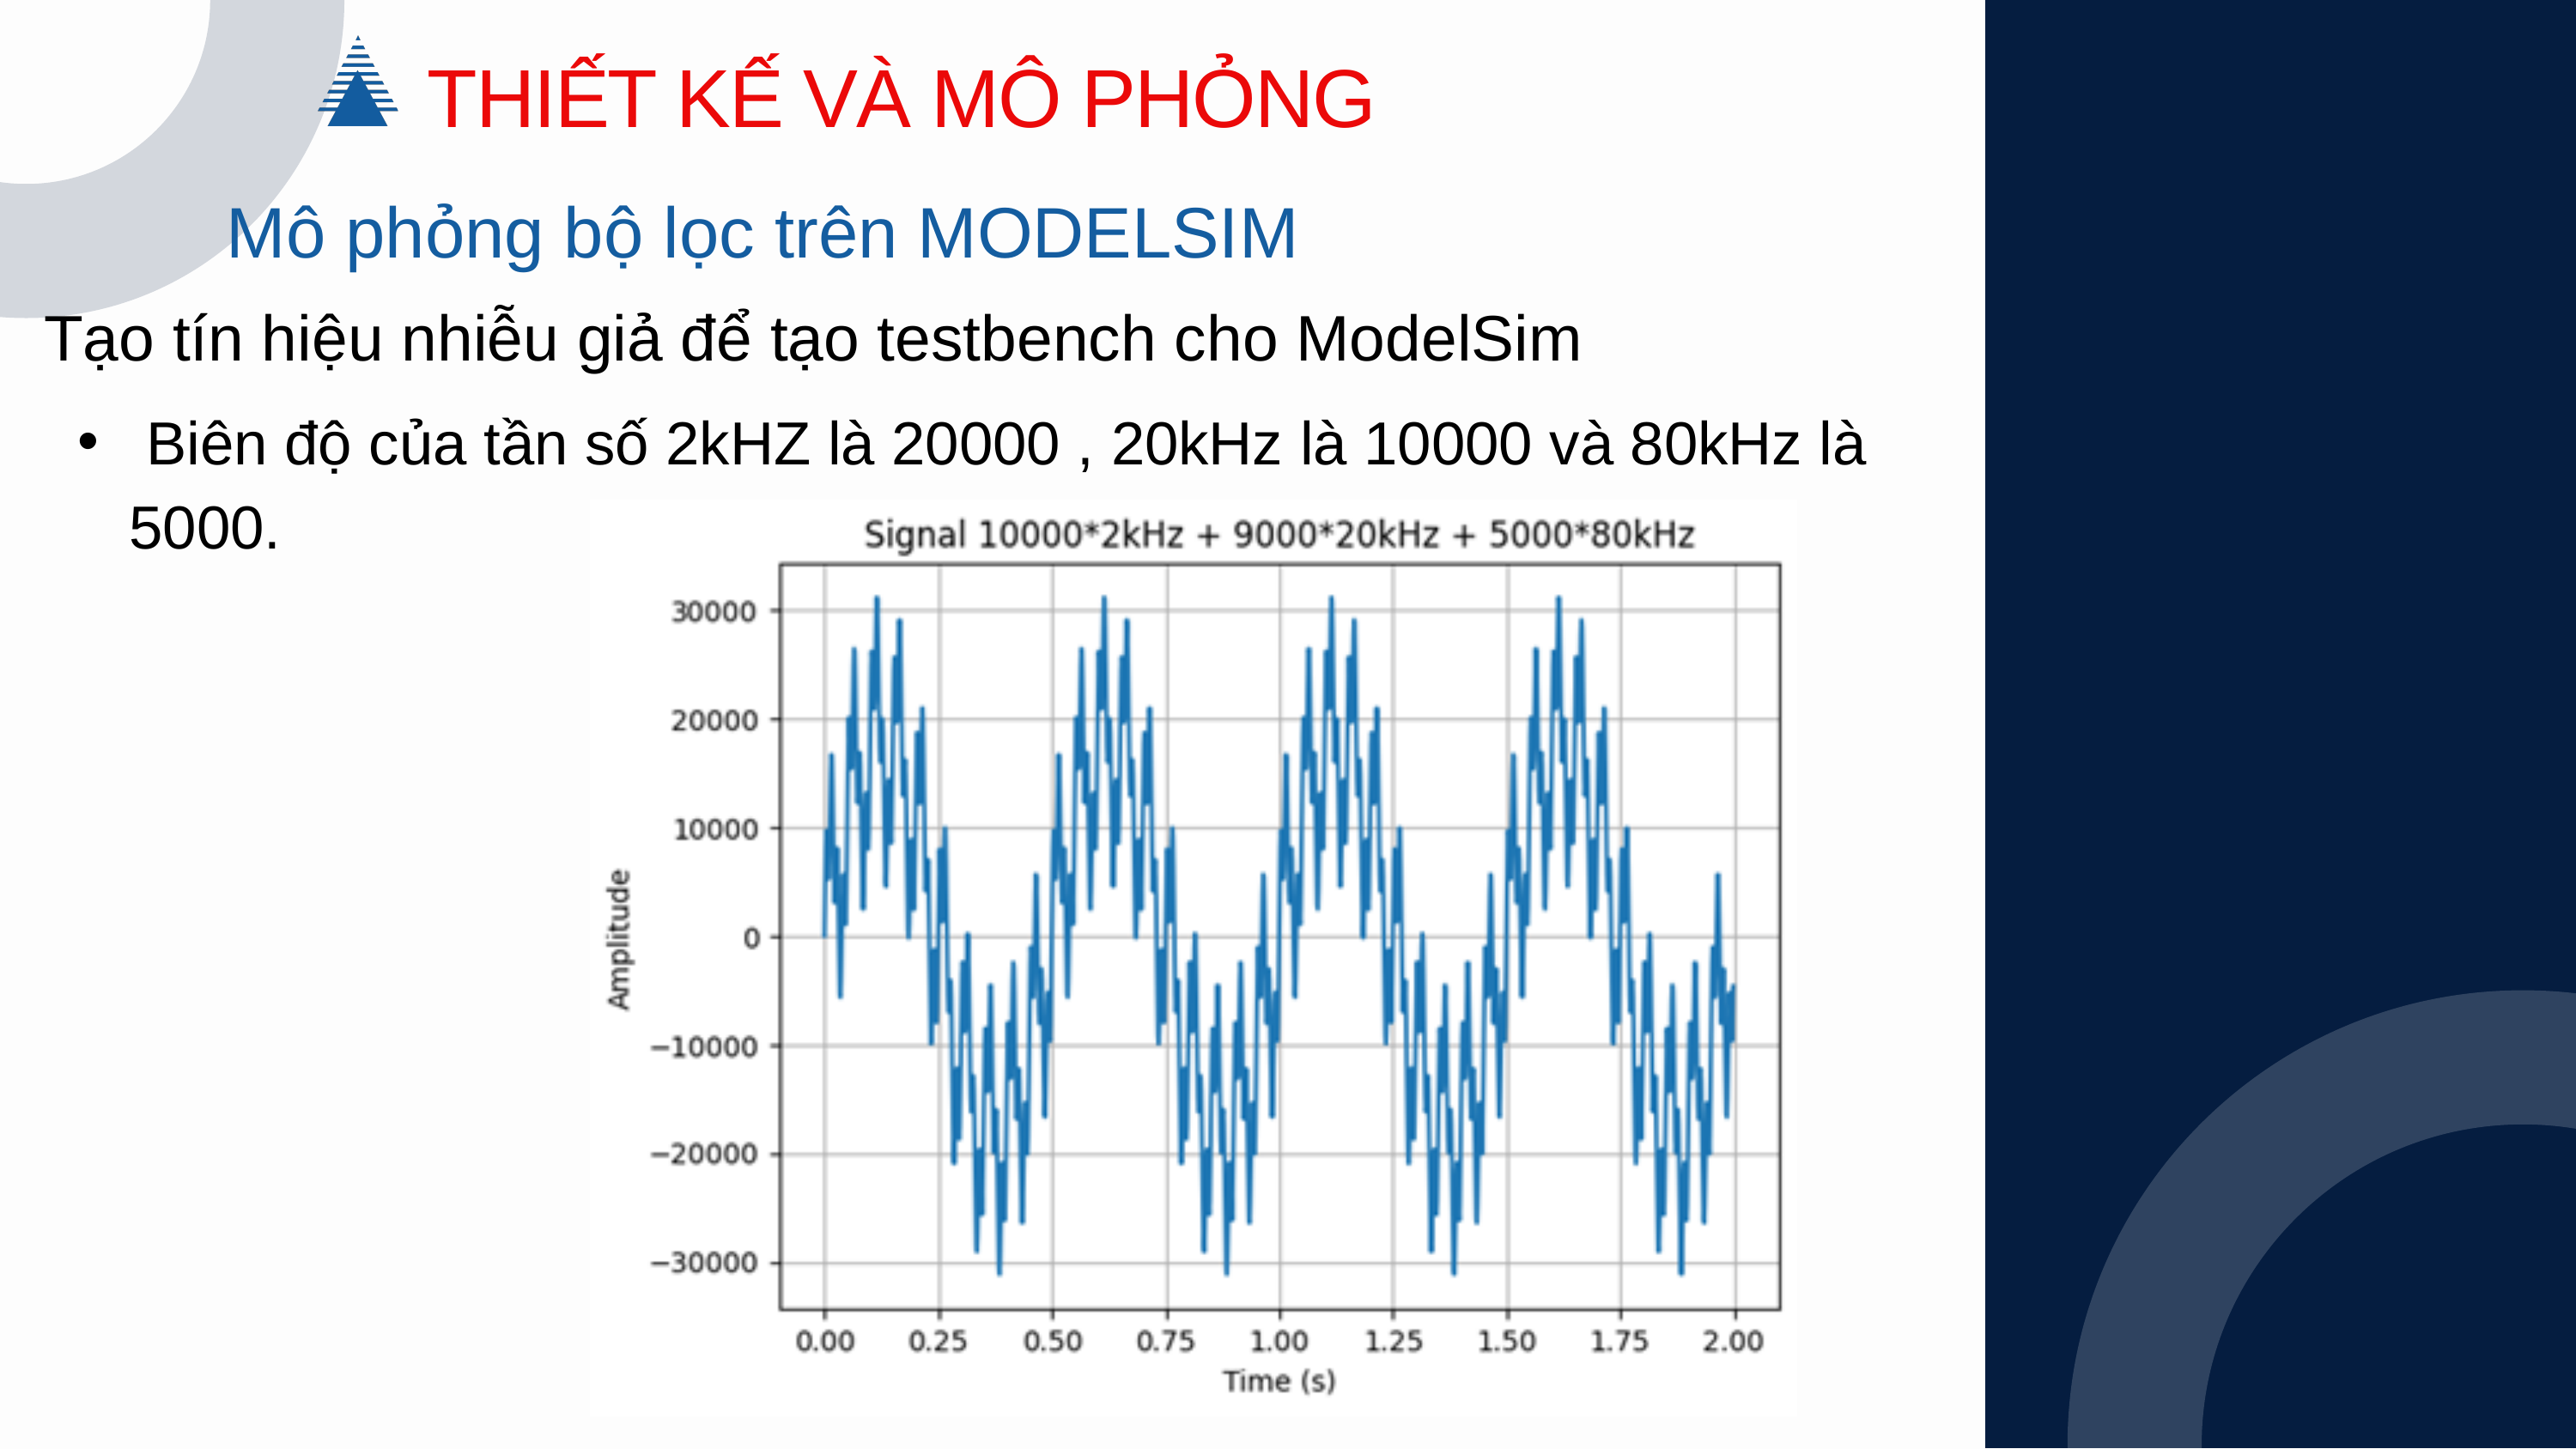

THIẾT KẾ VÀ MÔ PHỎNG

Mô phỏng bộ lọc trên MODELSIM
 Tạo tín hiệu nhiễu giả để tạo testbench cho ModelSim
 Biên độ của tần số 2kHZ là 20000 , 20kHz là 10000 và 80kHz là 5000.